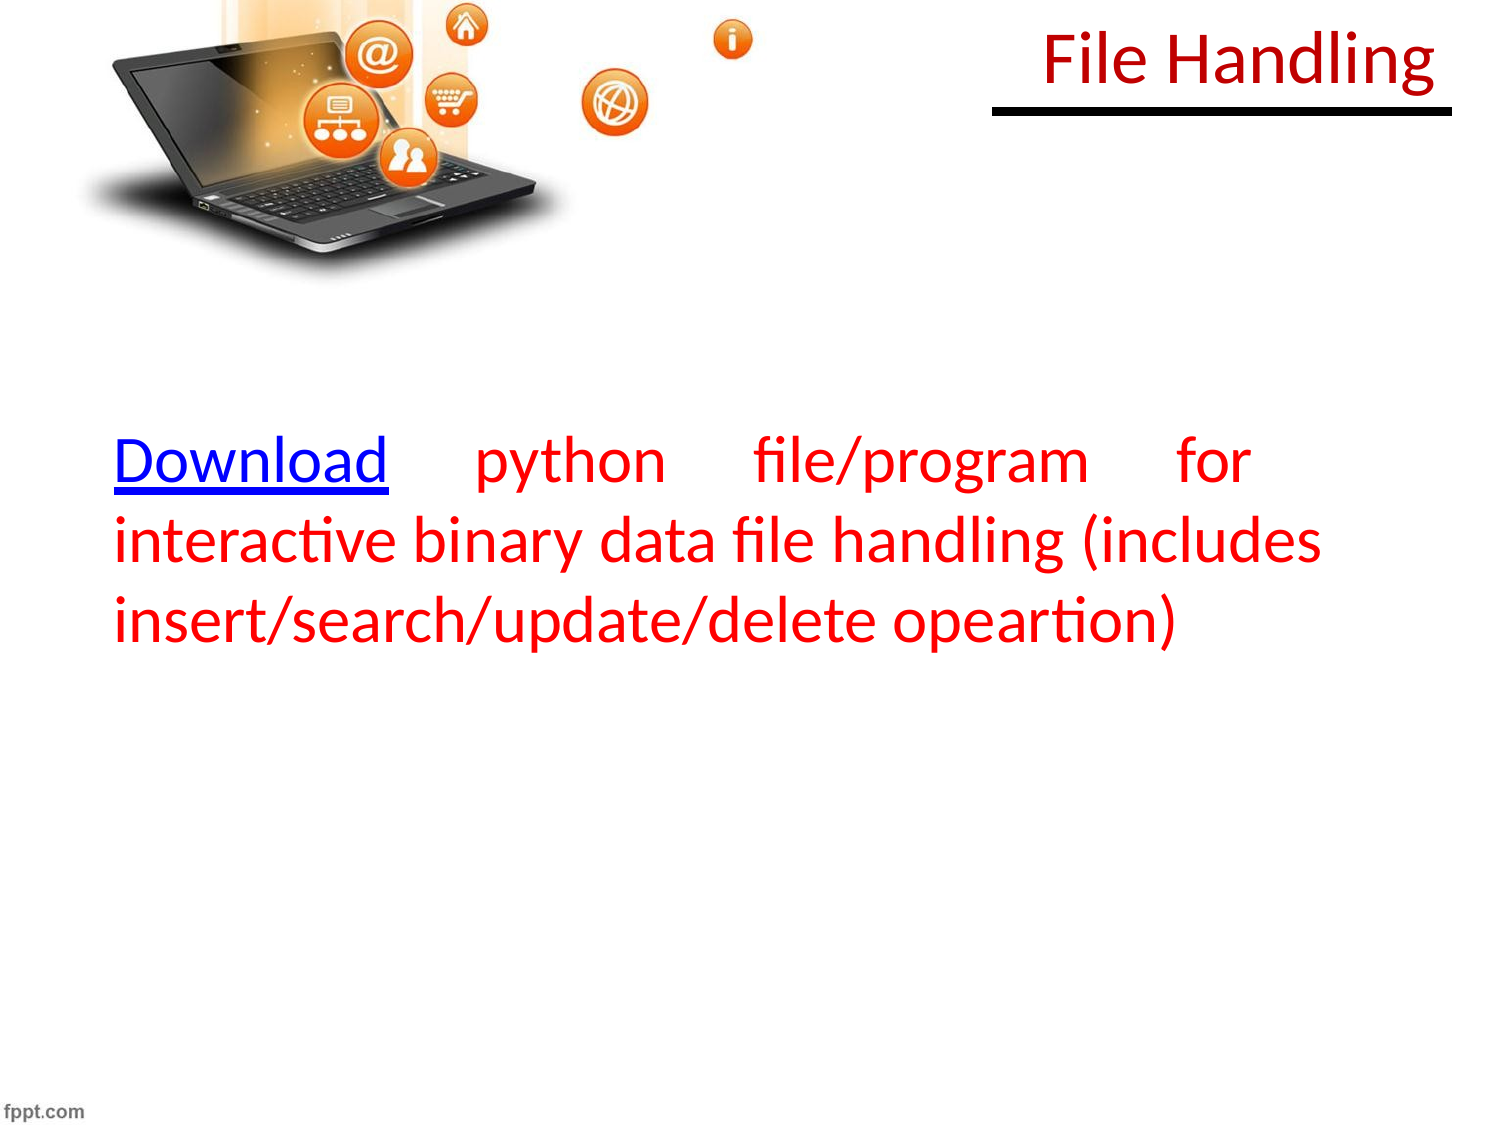

# File Handling

Download python file/program for  interactive binary data file handling (includes  insert/search/update/delete opeartion)